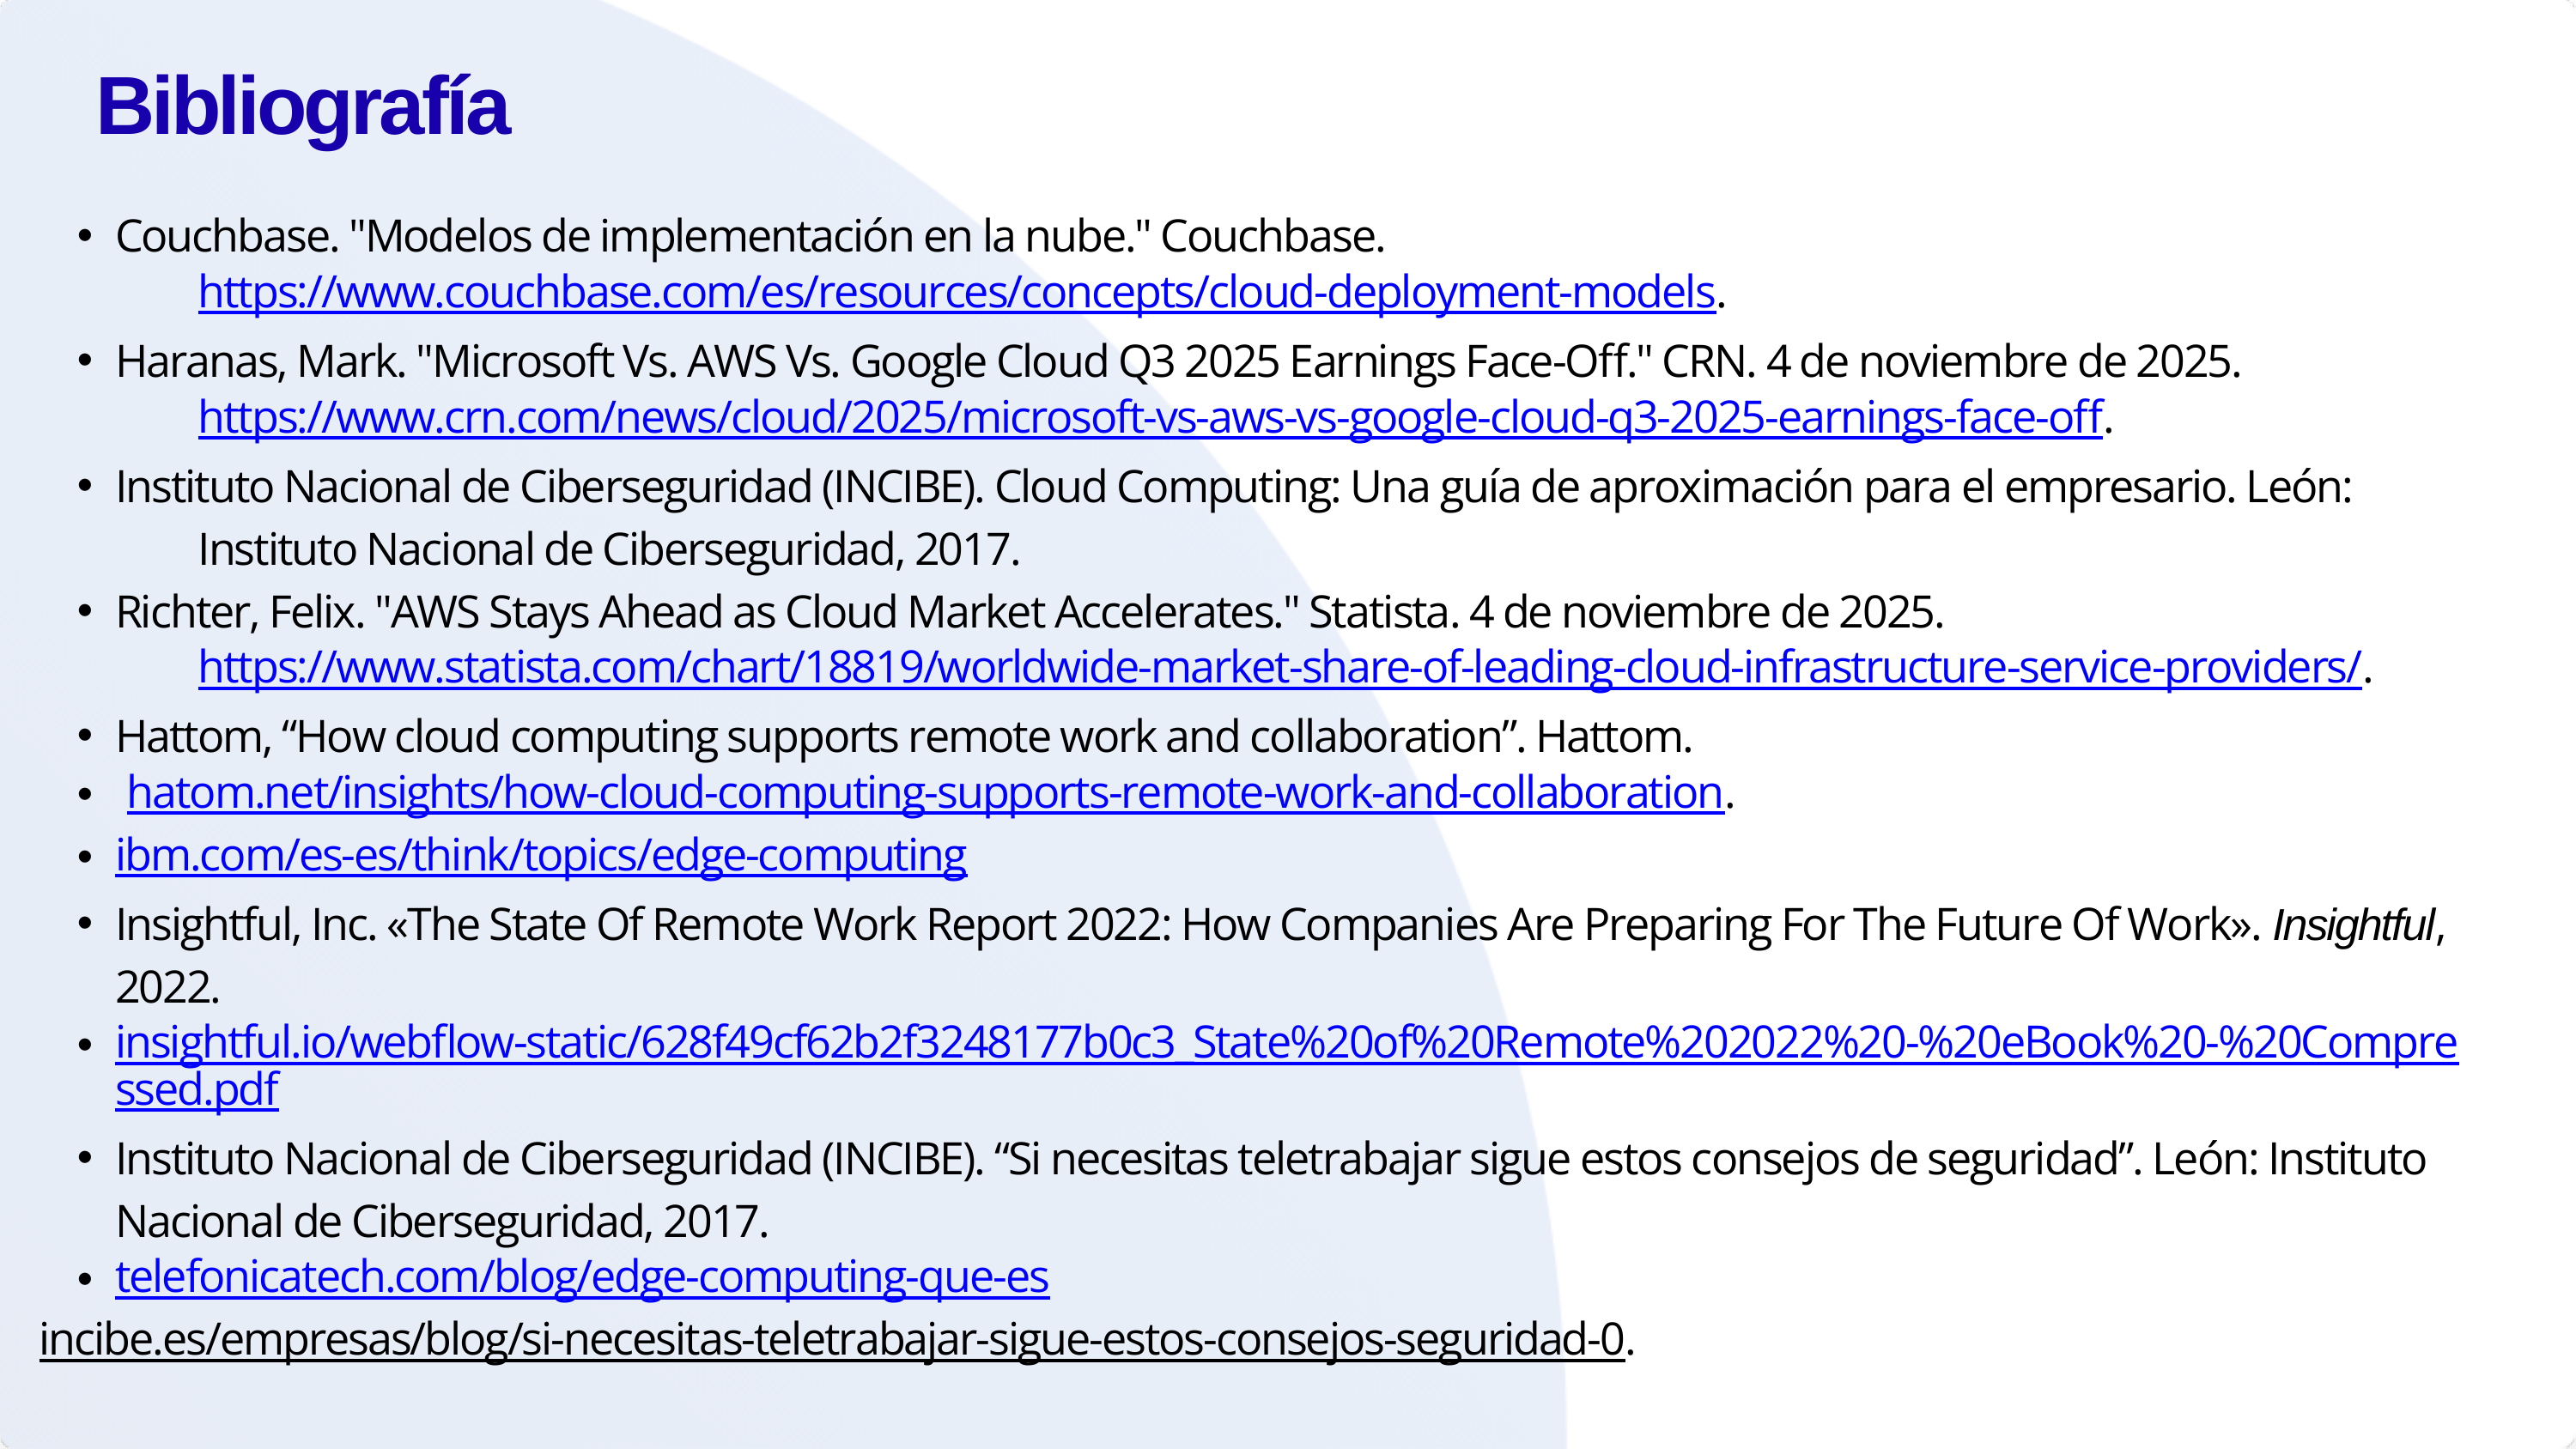

Bibliografía
Couchbase. "Modelos de implementación en la nube." Couchbase.
                https://www.couchbase.com/es/resources/concepts/cloud-deployment-models.
Haranas, Mark. "Microsoft Vs. AWS Vs. Google Cloud Q3 2025 Earnings Face-Off." CRN. 4 de noviembre de 2025.
                https://www.crn.com/news/cloud/2025/microsoft-vs-aws-vs-google-cloud-q3-2025-earnings-face-off.
Instituto Nacional de Ciberseguridad (INCIBE). Cloud Computing: Una guía de aproximación para el empresario. León:
                Instituto Nacional de Ciberseguridad, 2017.
Richter, Felix. "AWS Stays Ahead as Cloud Market Accelerates." Statista. 4 de noviembre de 2025.
                https://www.statista.com/chart/18819/worldwide-market-share-of-leading-cloud-infrastructure-service-providers/.
Hattom, “How cloud computing supports remote work and collaboration”. Hattom.
 hatom.net/insights/how-cloud-computing-supports-remote-work-and-collaboration.
ibm.com/es-es/think/topics/edge-computing
Insightful, Inc. «The State Of Remote Work Report 2022: How Companies Are Preparing For The Future Of Work». Insightful, 2022.
insightful.io/webflow-static/628f49cf62b2f3248177b0c3_State%20of%20Remote%202022%20-%20eBook%20-%20Compressed.pdf
Instituto Nacional de Ciberseguridad (INCIBE). “Si necesitas teletrabajar sigue estos consejos de seguridad”. León: Instituto Nacional de Ciberseguridad, 2017.
telefonicatech.com/blog/edge-computing-que-es
incibe.es/empresas/blog/si-necesitas-teletrabajar-sigue-estos-consejos-seguridad-0.